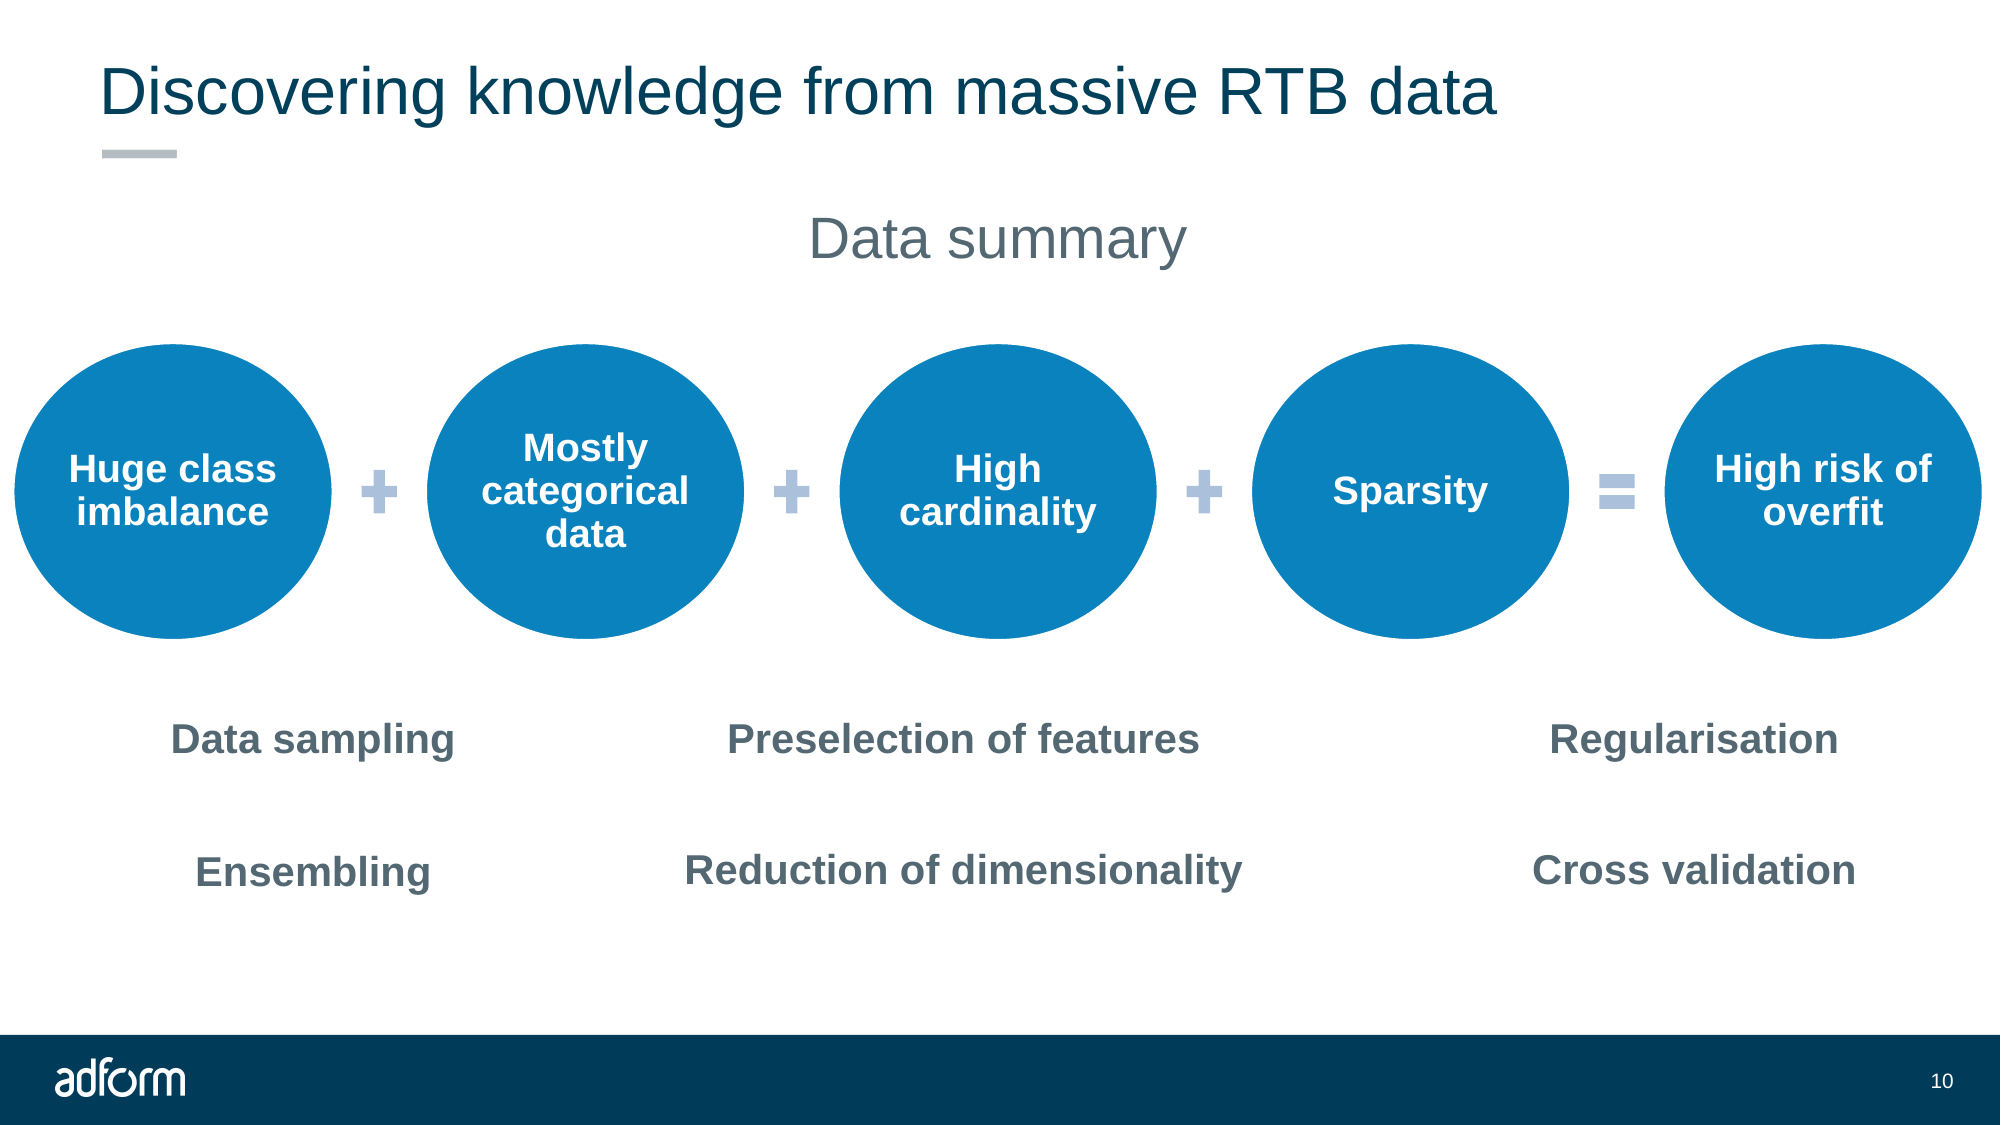

# Discovering knowledge from massive RTB data
Data summary
Huge class imbalance

Mostly categorical data

High cardinality

Sparsity

High risk of overfit
Data sampling
Preselection of features
Regularisation
Reduction of dimensionality
Cross validation
Ensembling
10